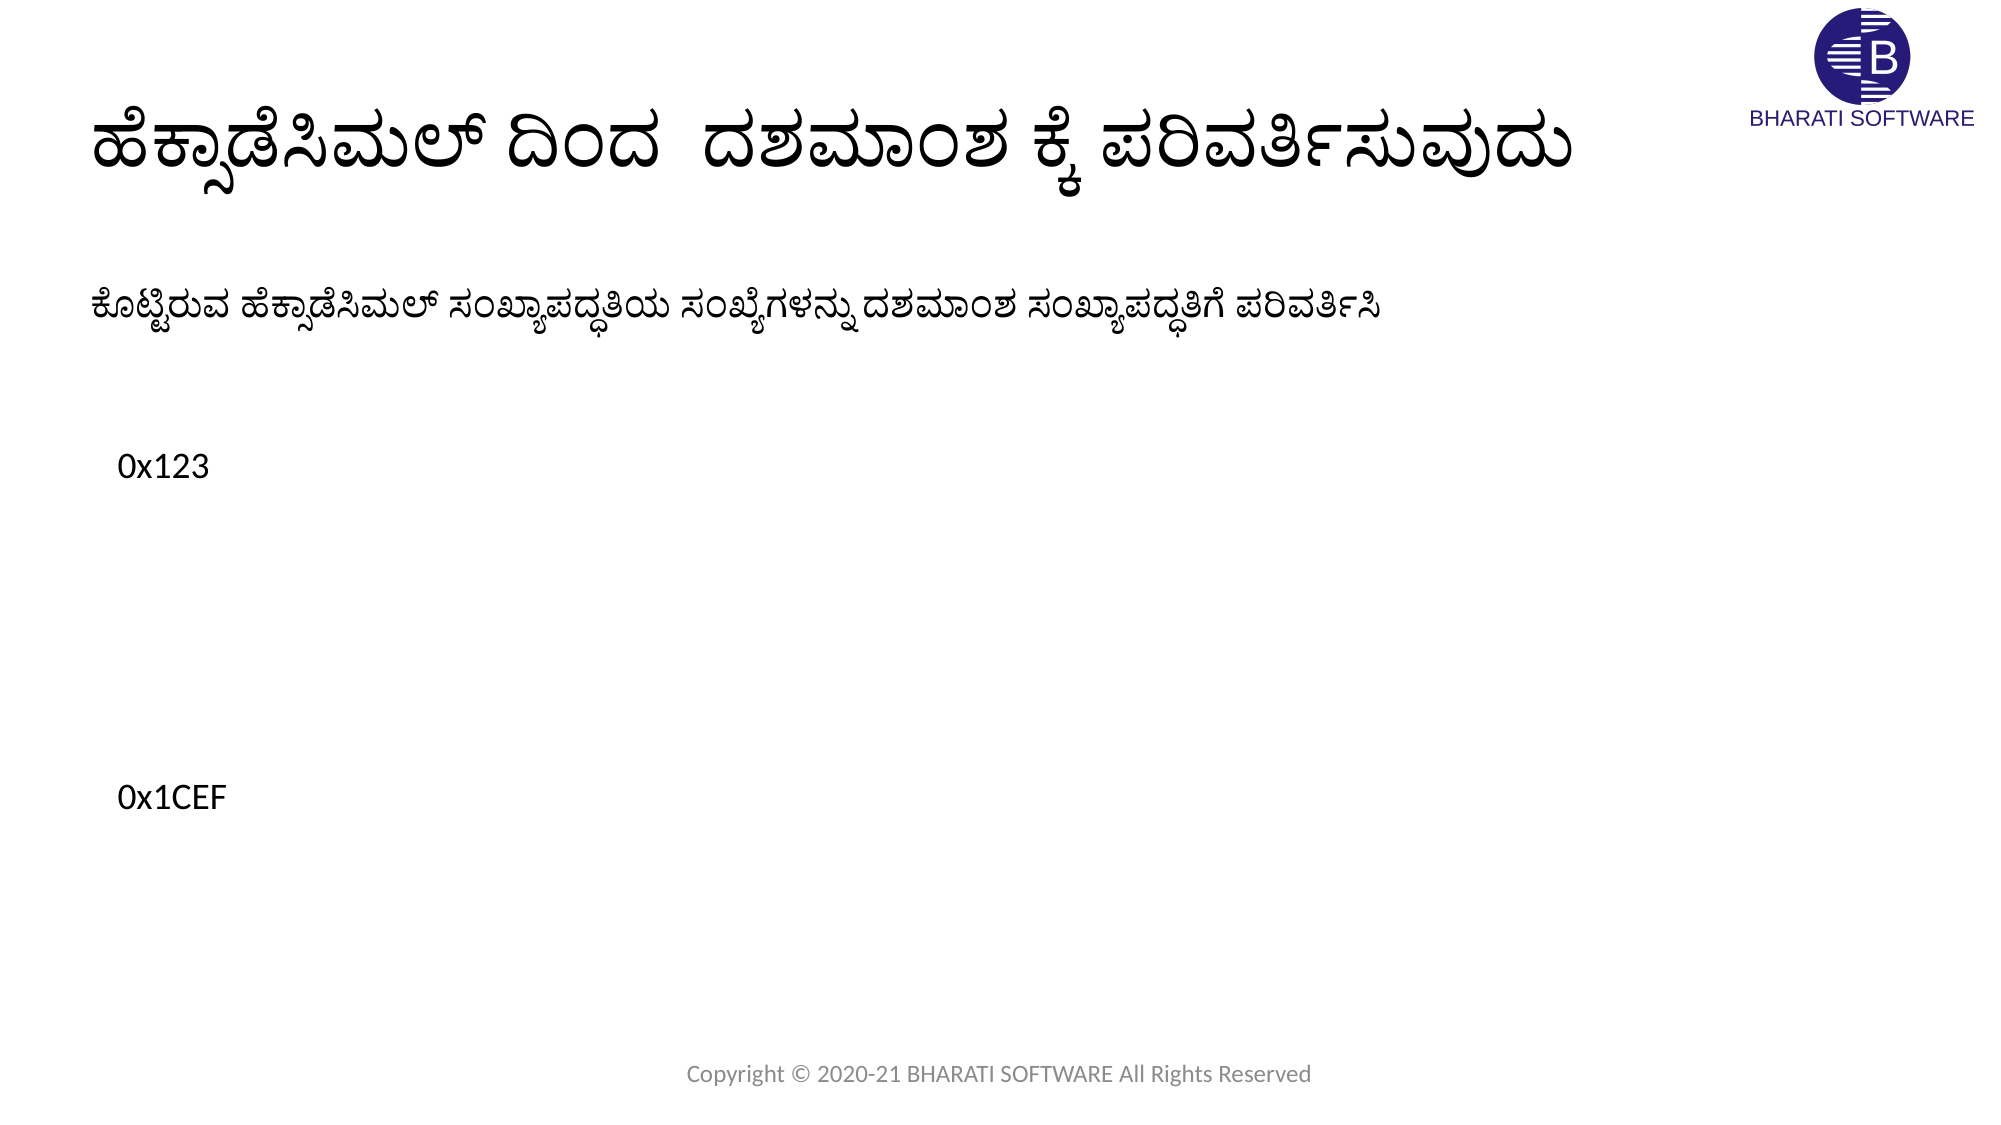

# ಹೆಕ್ಸಾಡೆಸಿಮಲ್ ದಿಂದ  ದಶಮಾಂಶ ಕ್ಕೆ ಪರಿವರ್ತಿಸುವುದು
ಕೊಟ್ಟಿರುವ ಹೆಕ್ಸಾಡೆಸಿಮಲ್ ಸಂಖ್ಯಾಪದ್ಧತಿಯ ಸಂಖ್ಯೆಗಳನ್ನು ದಶಮಾಂಶ ಸಂಖ್ಯಾಪದ್ಧತಿಗೆ ಪರಿವರ್ತಿಸಿ
0x123
0x1CEF
Copyright © 2020-21 BHARATI SOFTWARE All Rights Reserved